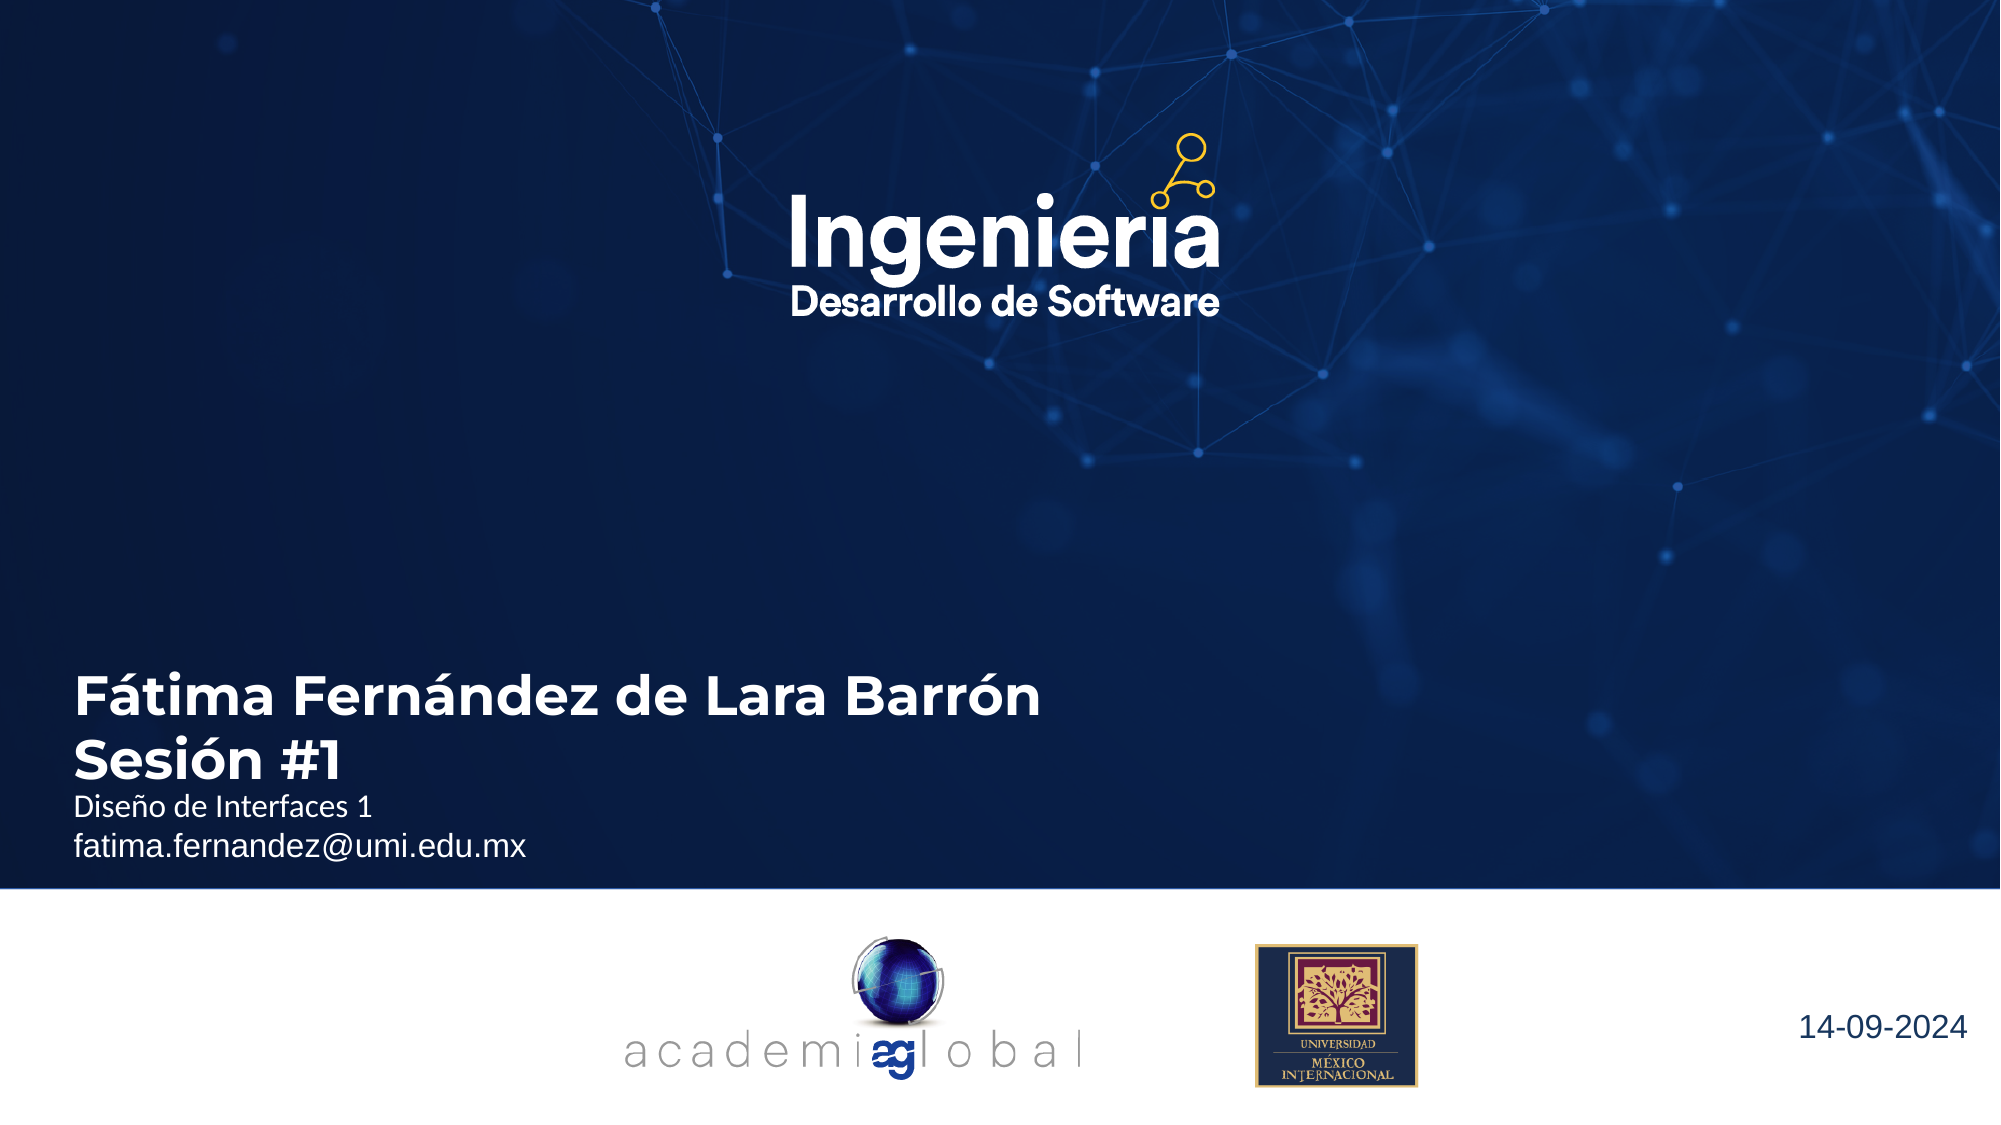

Fátima Fernández de Lara Barrón
Sesión #1
Diseño de Interfaces 1
fatima.fernandez@umi.edu.mx
14-09-2024